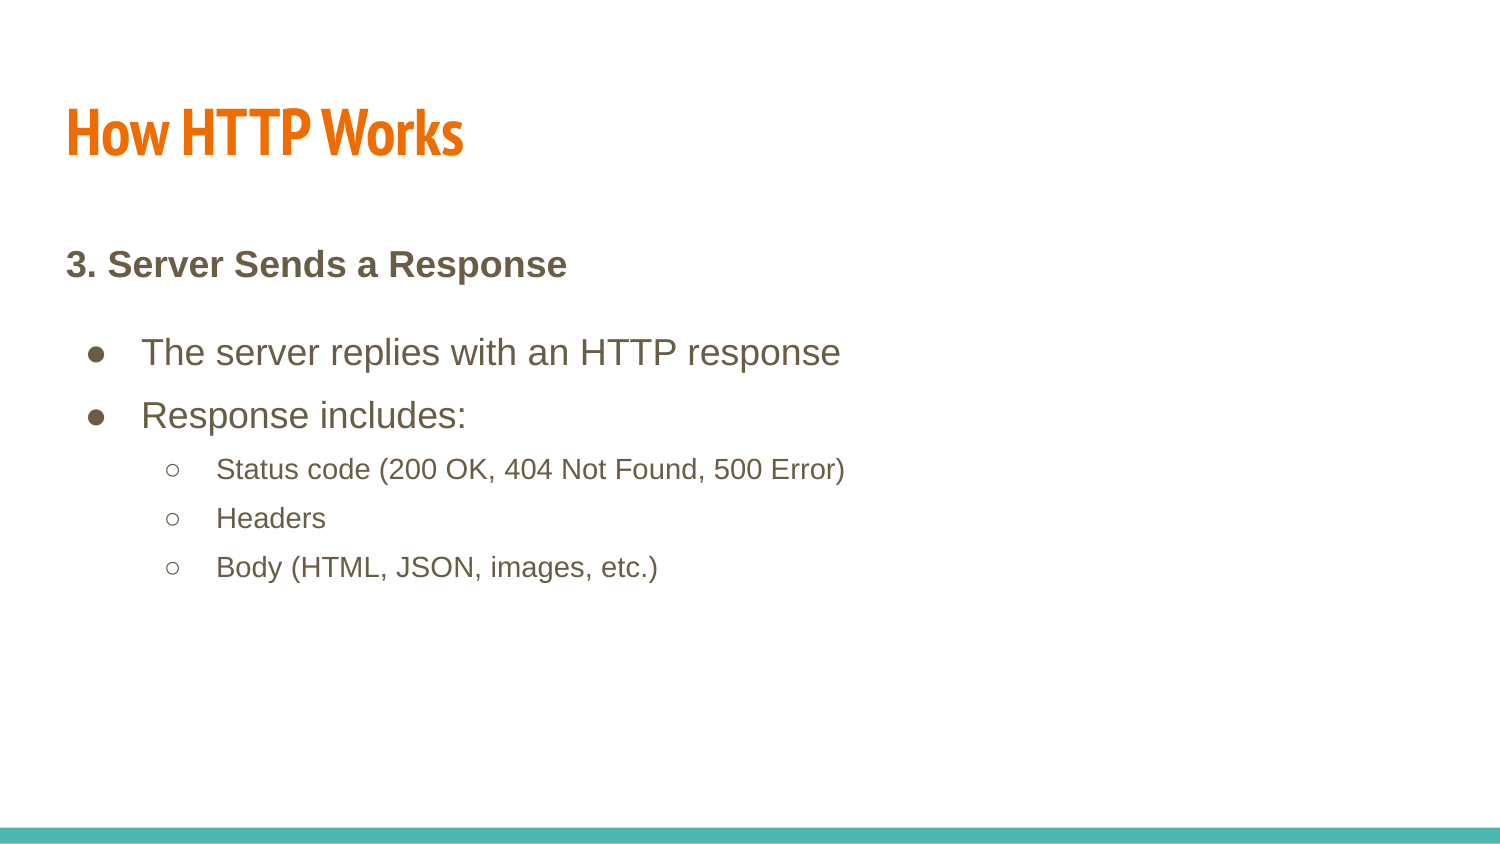

# How HTTP Works

3. Server Sends a Response
The server replies with an HTTP response
Response includes:
Status code (200 OK, 404 Not Found, 500 Error)
Headers
Body (HTML, JSON, images, etc.)